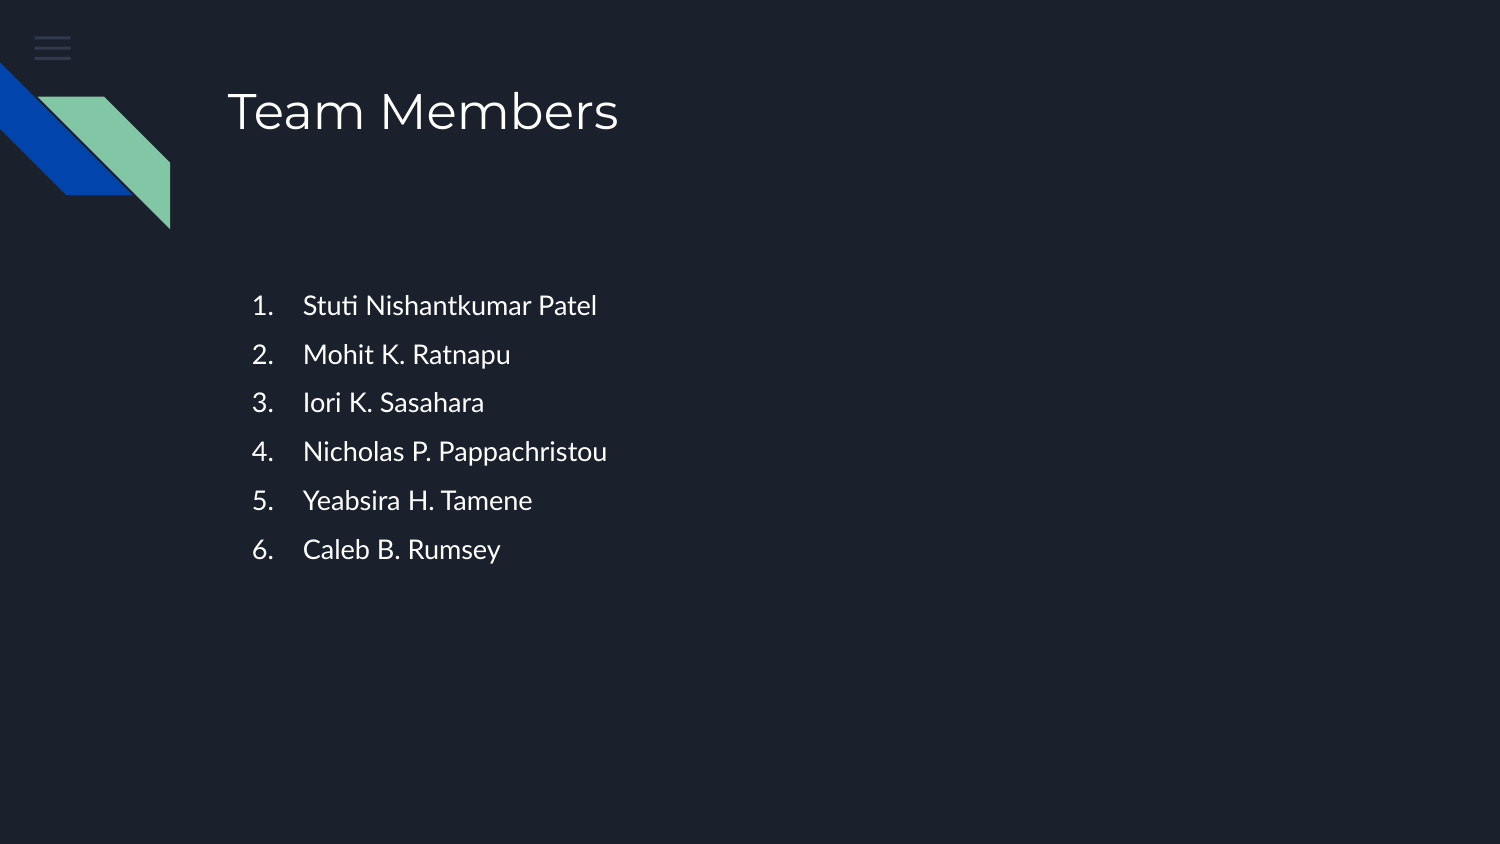

# Team Members
Stuti Nishantkumar Patel
Mohit K. Ratnapu
Iori K. Sasahara
Nicholas P. Pappachristou
Yeabsira H. Tamene
Caleb B. Rumsey